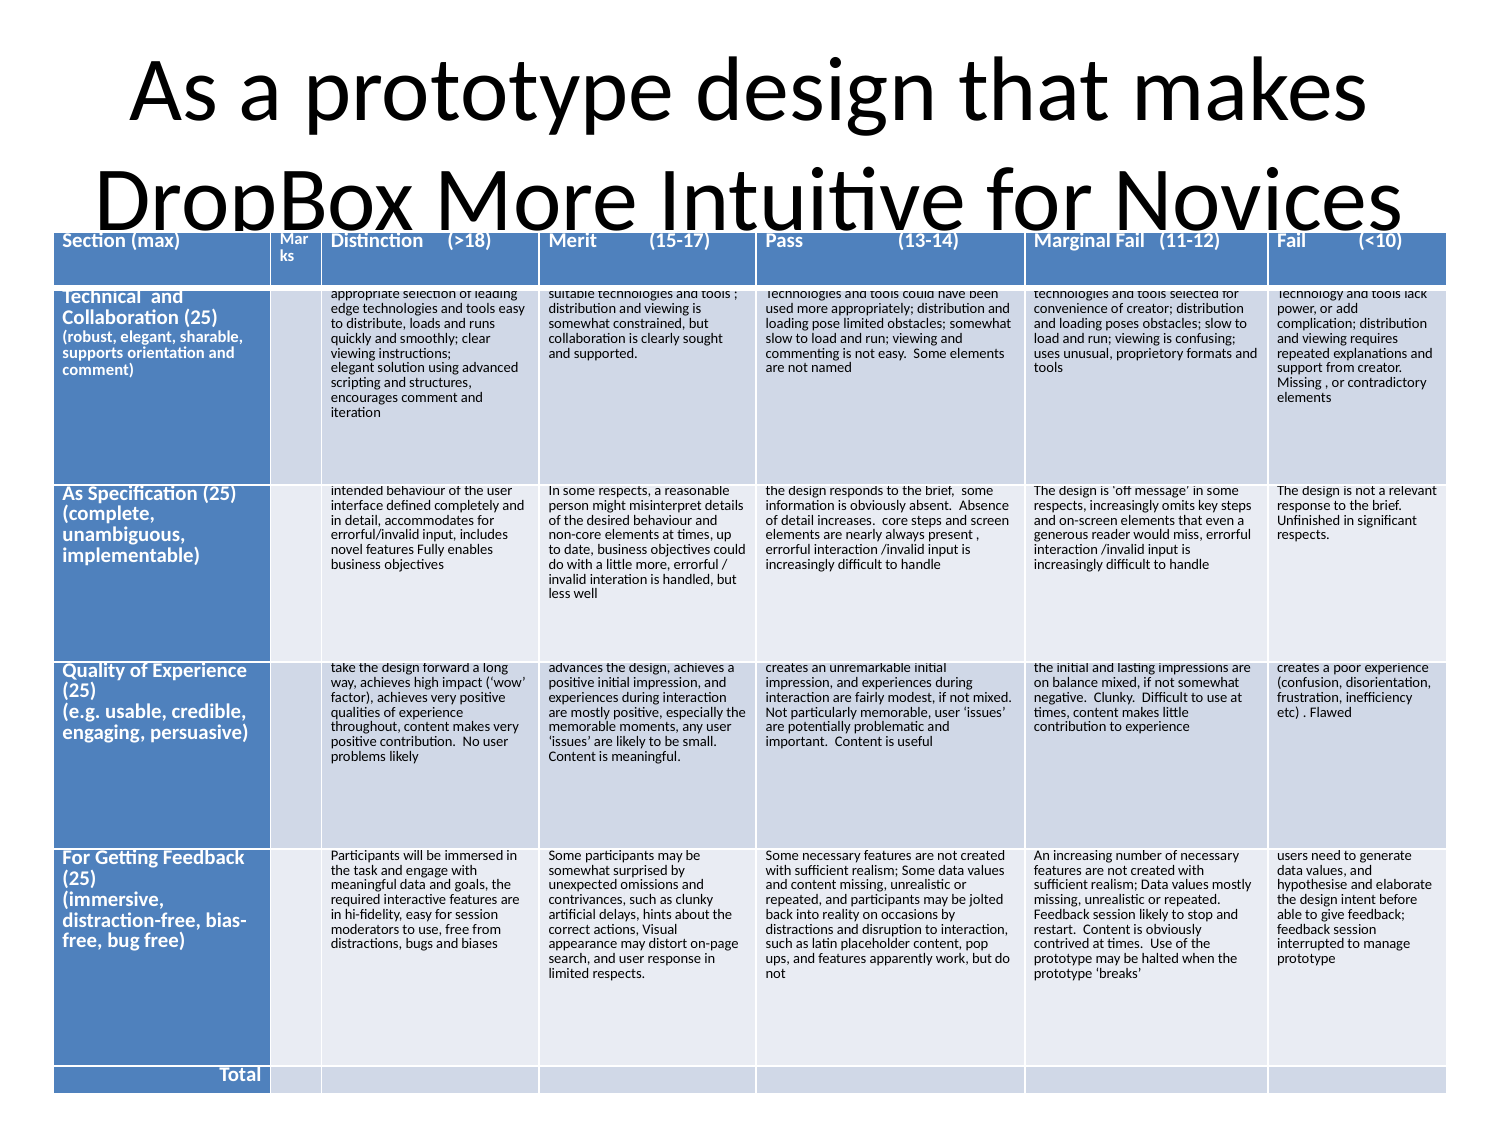

# As a prototype design that makes DropBox More Intuitive for Novices
| Section (max) | Marks | Distinction (>18) | Merit (15-17) | Pass (13-14) | Marginal Fail (11-12) | Fail (<10) |
| --- | --- | --- | --- | --- | --- | --- |
| Technical and Collaboration (25) (robust, elegant, sharable, supports orientation and comment) |  | appropriate selection of leading edge technologies and tools easy to distribute, loads and runs quickly and smoothly; clear viewing instructions; elegant solution using advanced scripting and structures, encourages comment and iteration | suitable technologies and tools ; distribution and viewing is somewhat constrained, but collaboration is clearly sought and supported. | Technologies and tools could have been used more appropriately; distribution and loading pose limited obstacles; somewhat slow to load and run; viewing and commenting is not easy. Some elements are not named | technologies and tools selected for convenience of creator; distribution and loading poses obstacles; slow to load and run; viewing is confusing; uses unusual, proprietory formats and tools | Technology and tools lack power, or add complication; distribution and viewing requires repeated explanations and support from creator. Missing , or contradictory elements |
| As Specification (25) (complete, unambiguous, implementable) |  | intended behaviour of the user interface defined completely and in detail, accommodates for errorful/invalid input, includes novel features Fully enables business objectives | In some respects, a reasonable person might misinterpret details of the desired behaviour and non-core elements at times, up to date, business objectives could do with a little more, errorful / invalid interation is handled, but less well | the design responds to the brief, some information is obviously absent. Absence of detail increases. core steps and screen elements are nearly always present , errorful interaction /invalid input is increasingly difficult to handle | The design is ‘off message’ in some respects, increasingly omits key steps and on-screen elements that even a generous reader would miss, errorful interaction /invalid input is increasingly difficult to handle | The design is not a relevant response to the brief. Unfinished in significant respects. |
| Quality of Experience (25) (e.g. usable, credible, engaging, persuasive) |  | take the design forward a long way, achieves high impact (‘wow’ factor), achieves very positive qualities of experience throughout, content makes very positive contribution. No user problems likely | advances the design, achieves a positive initial impression, and experiences during interaction are mostly positive, especially the memorable moments, any user ‘issues’ are likely to be small. Content is meaningful. | creates an unremarkable initial impression, and experiences during interaction are fairly modest, if not mixed. Not particularly memorable, user ‘issues’ are potentially problematic and important. Content is useful | the initial and lasting impressions are on balance mixed, if not somewhat negative. Clunky. Difficult to use at times, content makes little contribution to experience | creates a poor experience (confusion, disorientation, frustration, inefficiency etc) . Flawed |
| For Getting Feedback (25) (immersive, distraction-free, bias-free, bug free) |  | Participants will be immersed in the task and engage with meaningful data and goals, the required interactive features are in hi-fidelity, easy for session moderators to use, free from distractions, bugs and biases | Some participants may be somewhat surprised by unexpected omissions and contrivances, such as clunky artificial delays, hints about the correct actions, Visual appearance may distort on-page search, and user response in limited respects. | Some necessary features are not created with sufficient realism; Some data values and content missing, unrealistic or repeated, and participants may be jolted back into reality on occasions by distractions and disruption to interaction, such as latin placeholder content, pop ups, and features apparently work, but do not | An increasing number of necessary features are not created with sufficient realism; Data values mostly missing, unrealistic or repeated. Feedback session likely to stop and restart. Content is obviously contrived at times. Use of the prototype may be halted when the prototype ‘breaks’ | users need to generate data values, and hypothesise and elaborate the design intent before able to give feedback; feedback session interrupted to manage prototype |
| Total |  |  |  |  |  |  |